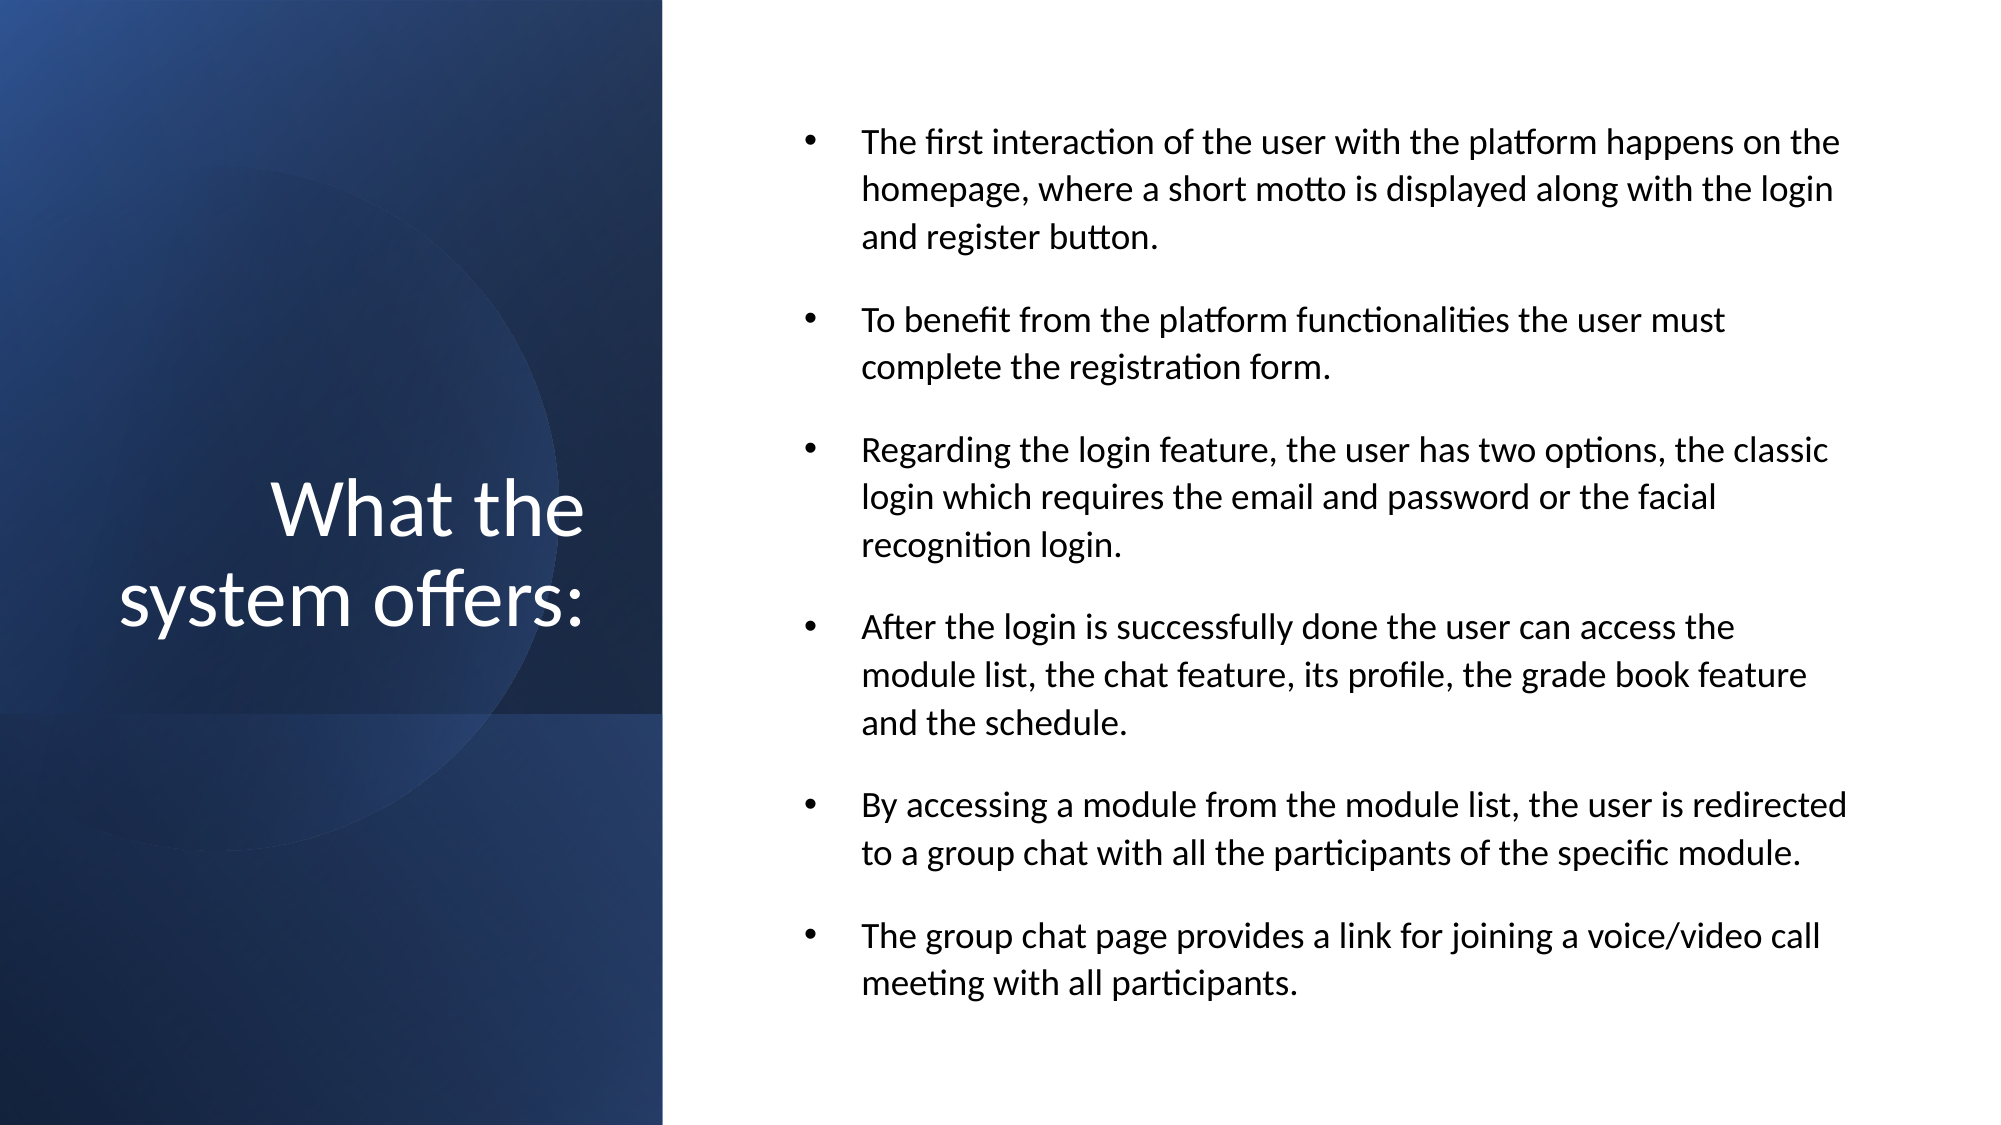

# What the system offers:
The first interaction of the user with the platform happens on the homepage, where a short motto is displayed along with the login and register button.
To benefit from the platform functionalities the user must complete the registration form.
Regarding the login feature, the user has two options, the classic login which requires the email and password or the facial recognition login.
After the login is successfully done the user can access the module list, the chat feature, its profile, the grade book feature and the schedule.
By accessing a module from the module list, the user is redirected to a group chat with all the participants of the specific module.
The group chat page provides a link for joining a voice/video call meeting with all participants.